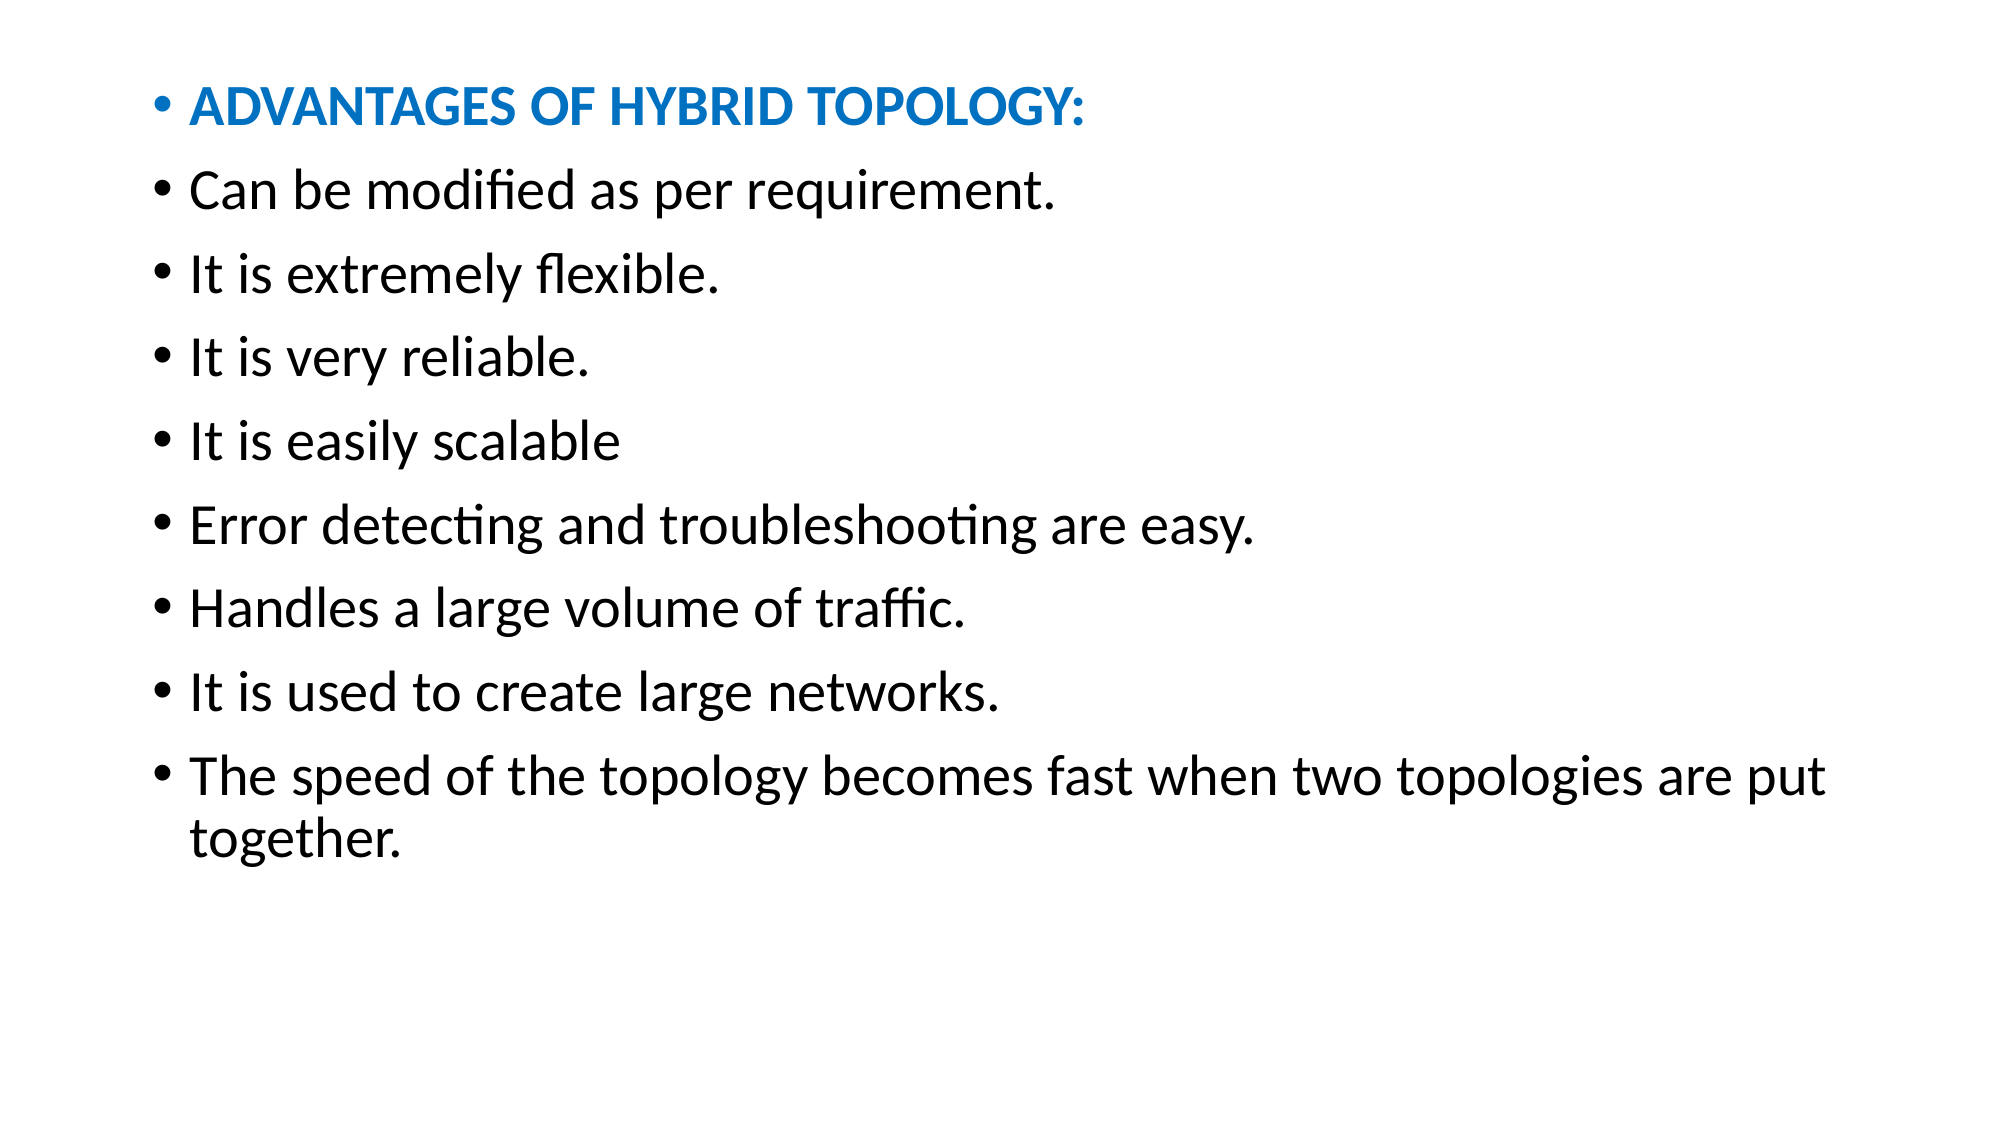

ADVANTAGES OF HYBRID TOPOLOGY:
Can be modified as per requirement.
It is extremely flexible.
It is very reliable.
It is easily scalable
Error detecting and troubleshooting are easy.
Handles a large volume of traffic.
It is used to create large networks.
The speed of the topology becomes fast when two topologies are put together.